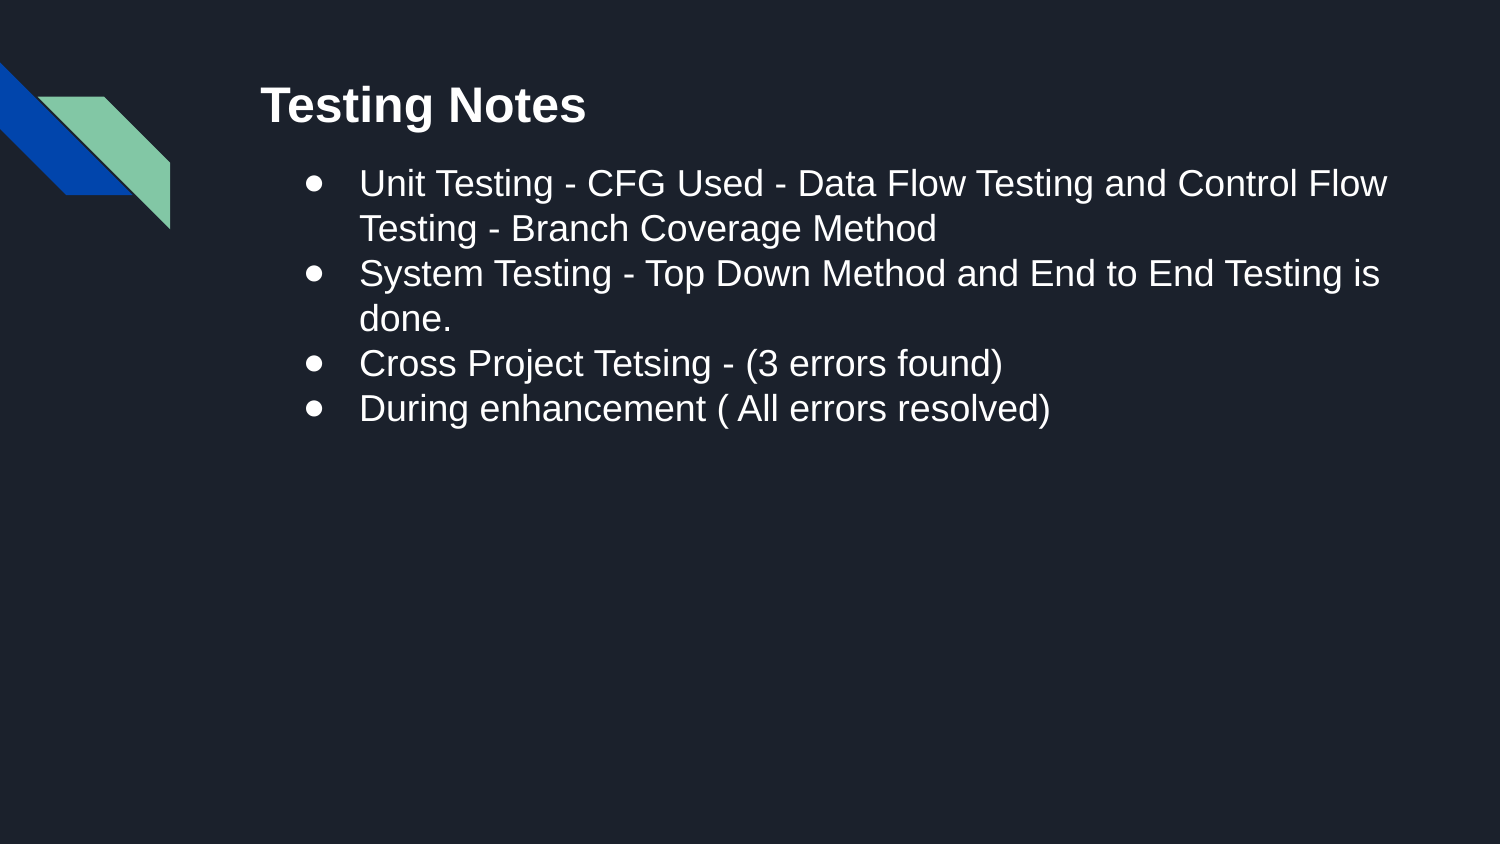

Testing Notes
Unit Testing - CFG Used - Data Flow Testing and Control Flow Testing - Branch Coverage Method
System Testing - Top Down Method and End to End Testing is done.
Cross Project Tetsing - (3 errors found)
During enhancement ( All errors resolved)